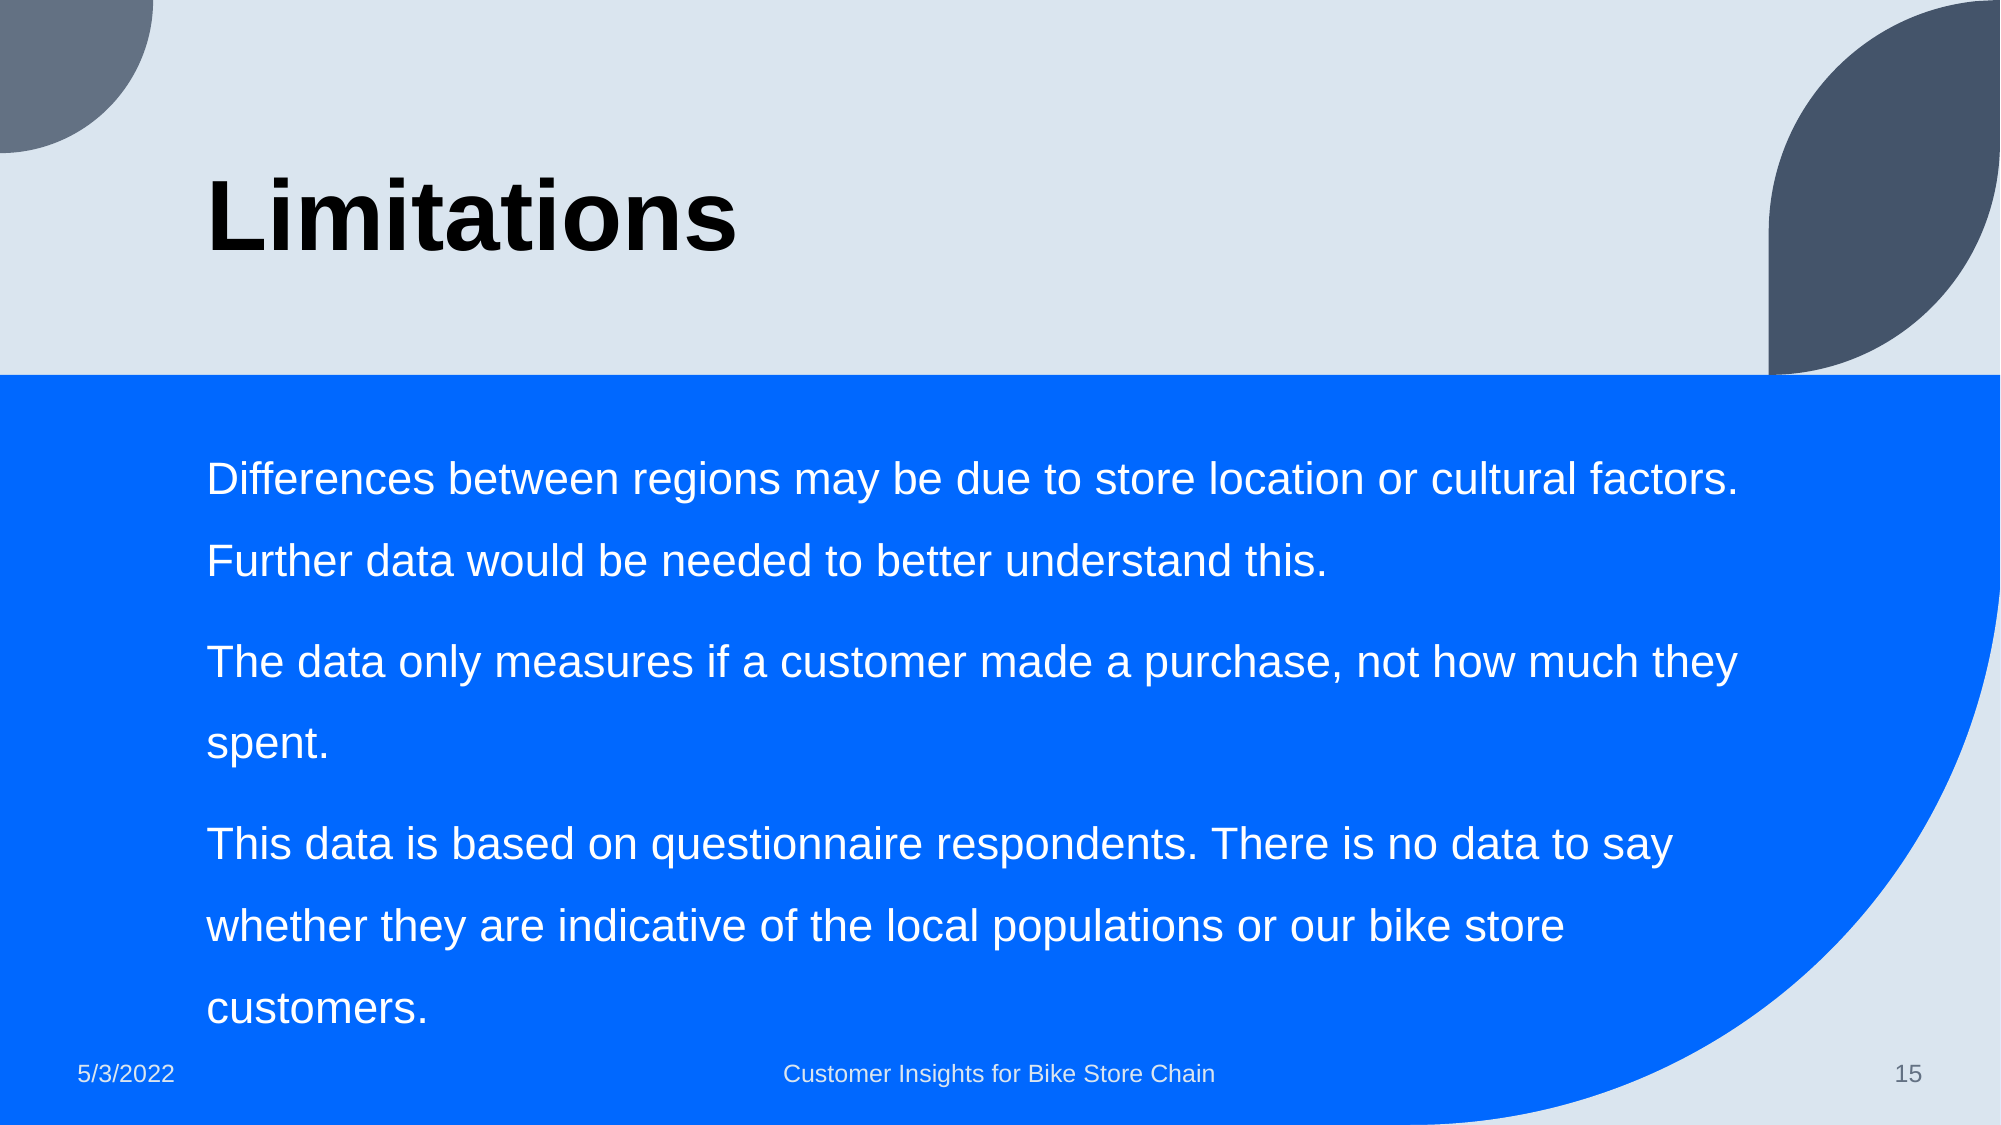

# Limitations
Differences between regions may be due to store location or cultural factors. Further data would be needed to better understand this.
The data only measures if a customer made a purchase, not how much they spent.
This data is based on questionnaire respondents. There is no data to say whether they are indicative of the local populations or our bike store customers.
5/3/2022
Customer Insights for Bike Store Chain
15